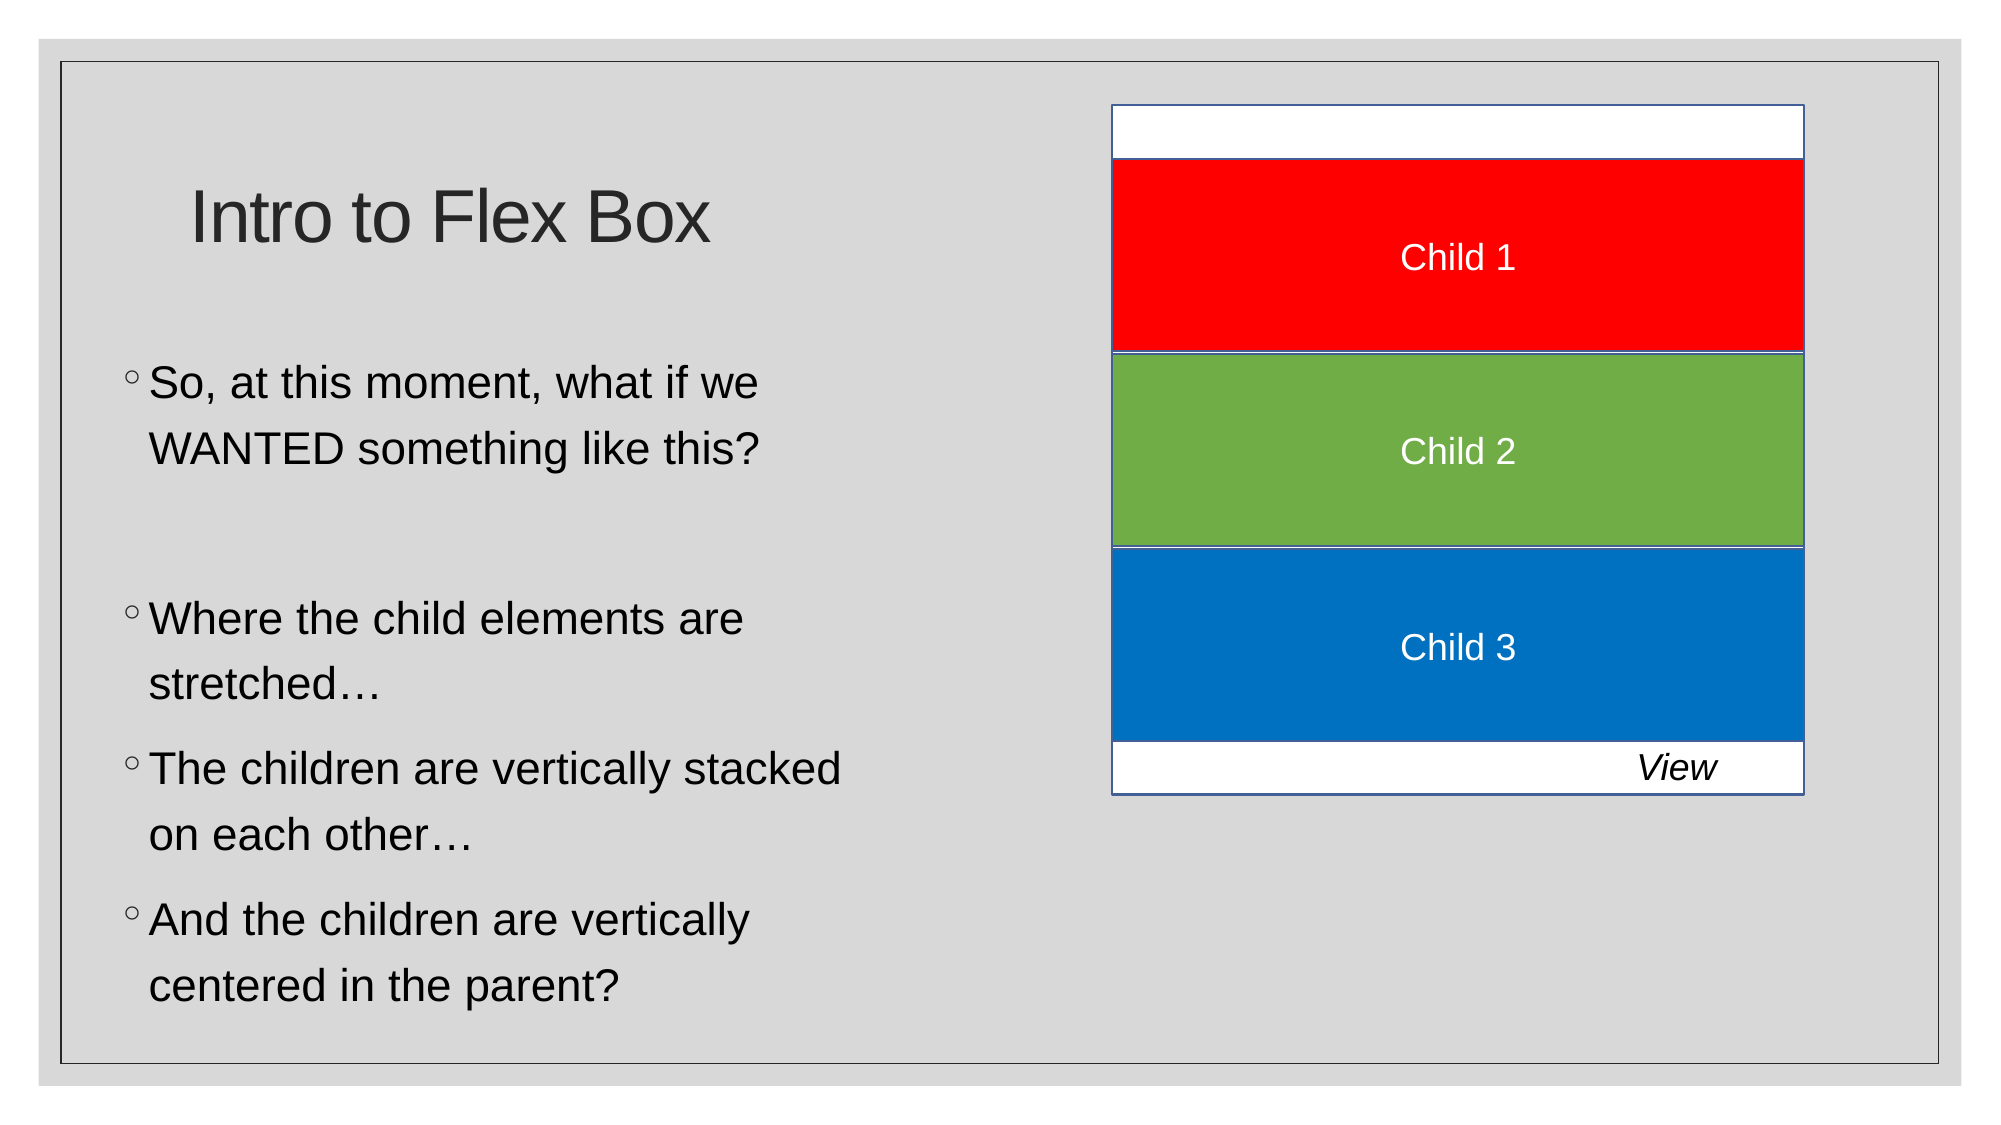

# Intro to Flex Box

Child 1
So, at this moment, what if we WANTED something like this?

Where the child elements are stretched…
The children are vertically stacked on each other…
And the children are vertically centered in the parent?
Child 2
Child 3
View